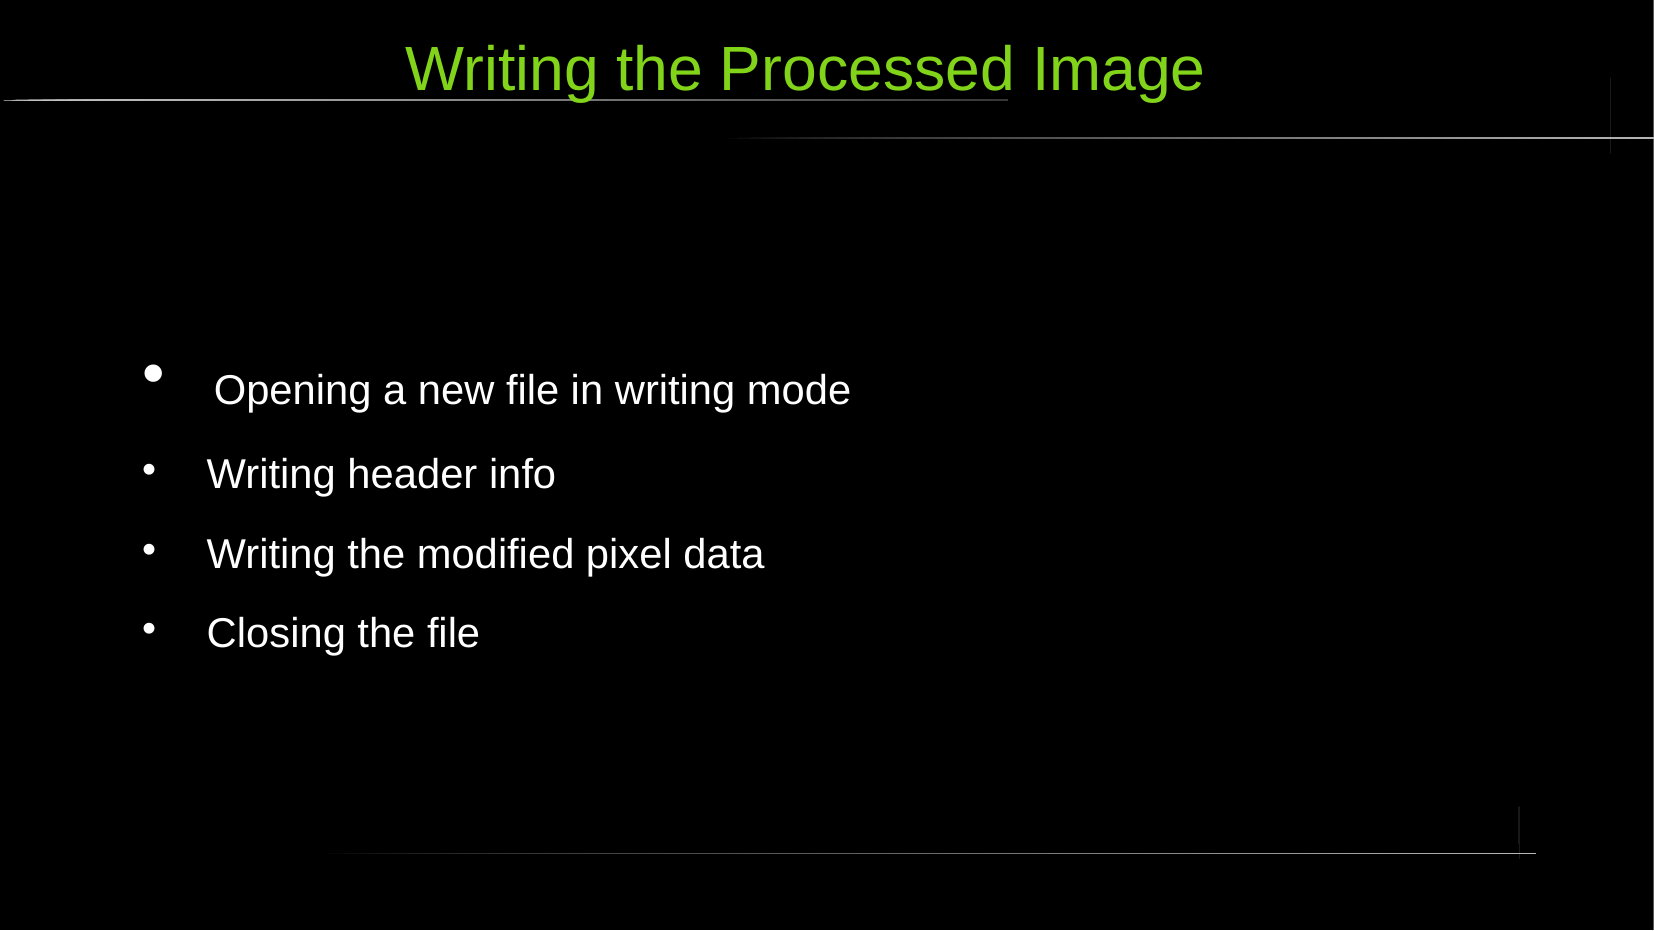

# Writing the Processed Image
 Opening a new file in writing mode
 Writing header info
 Writing the modified pixel data
 Closing the file
12